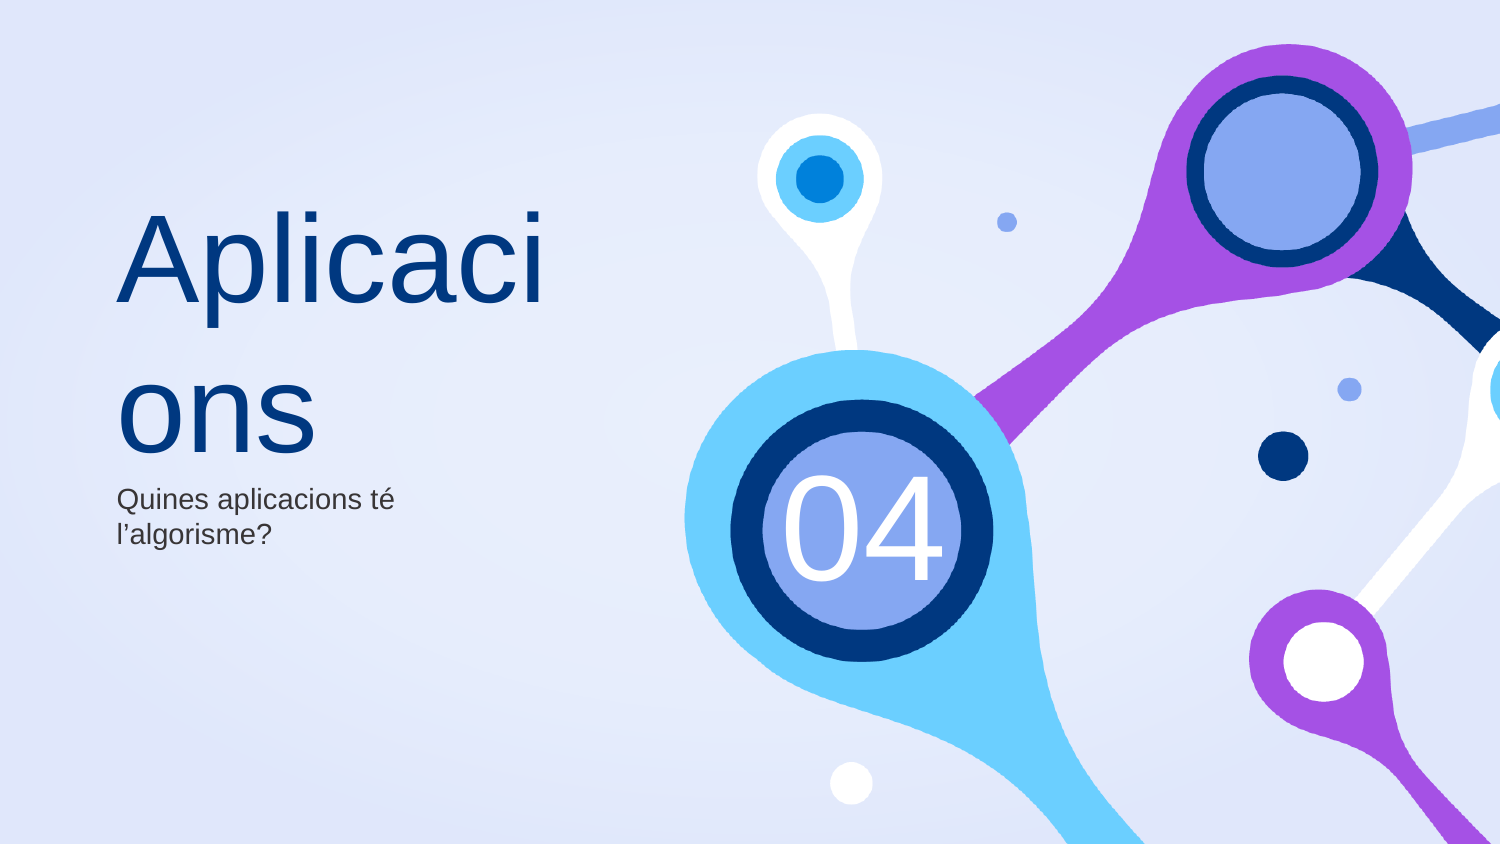

# Aplicacions
Quines aplicacions té l’algorisme?

04